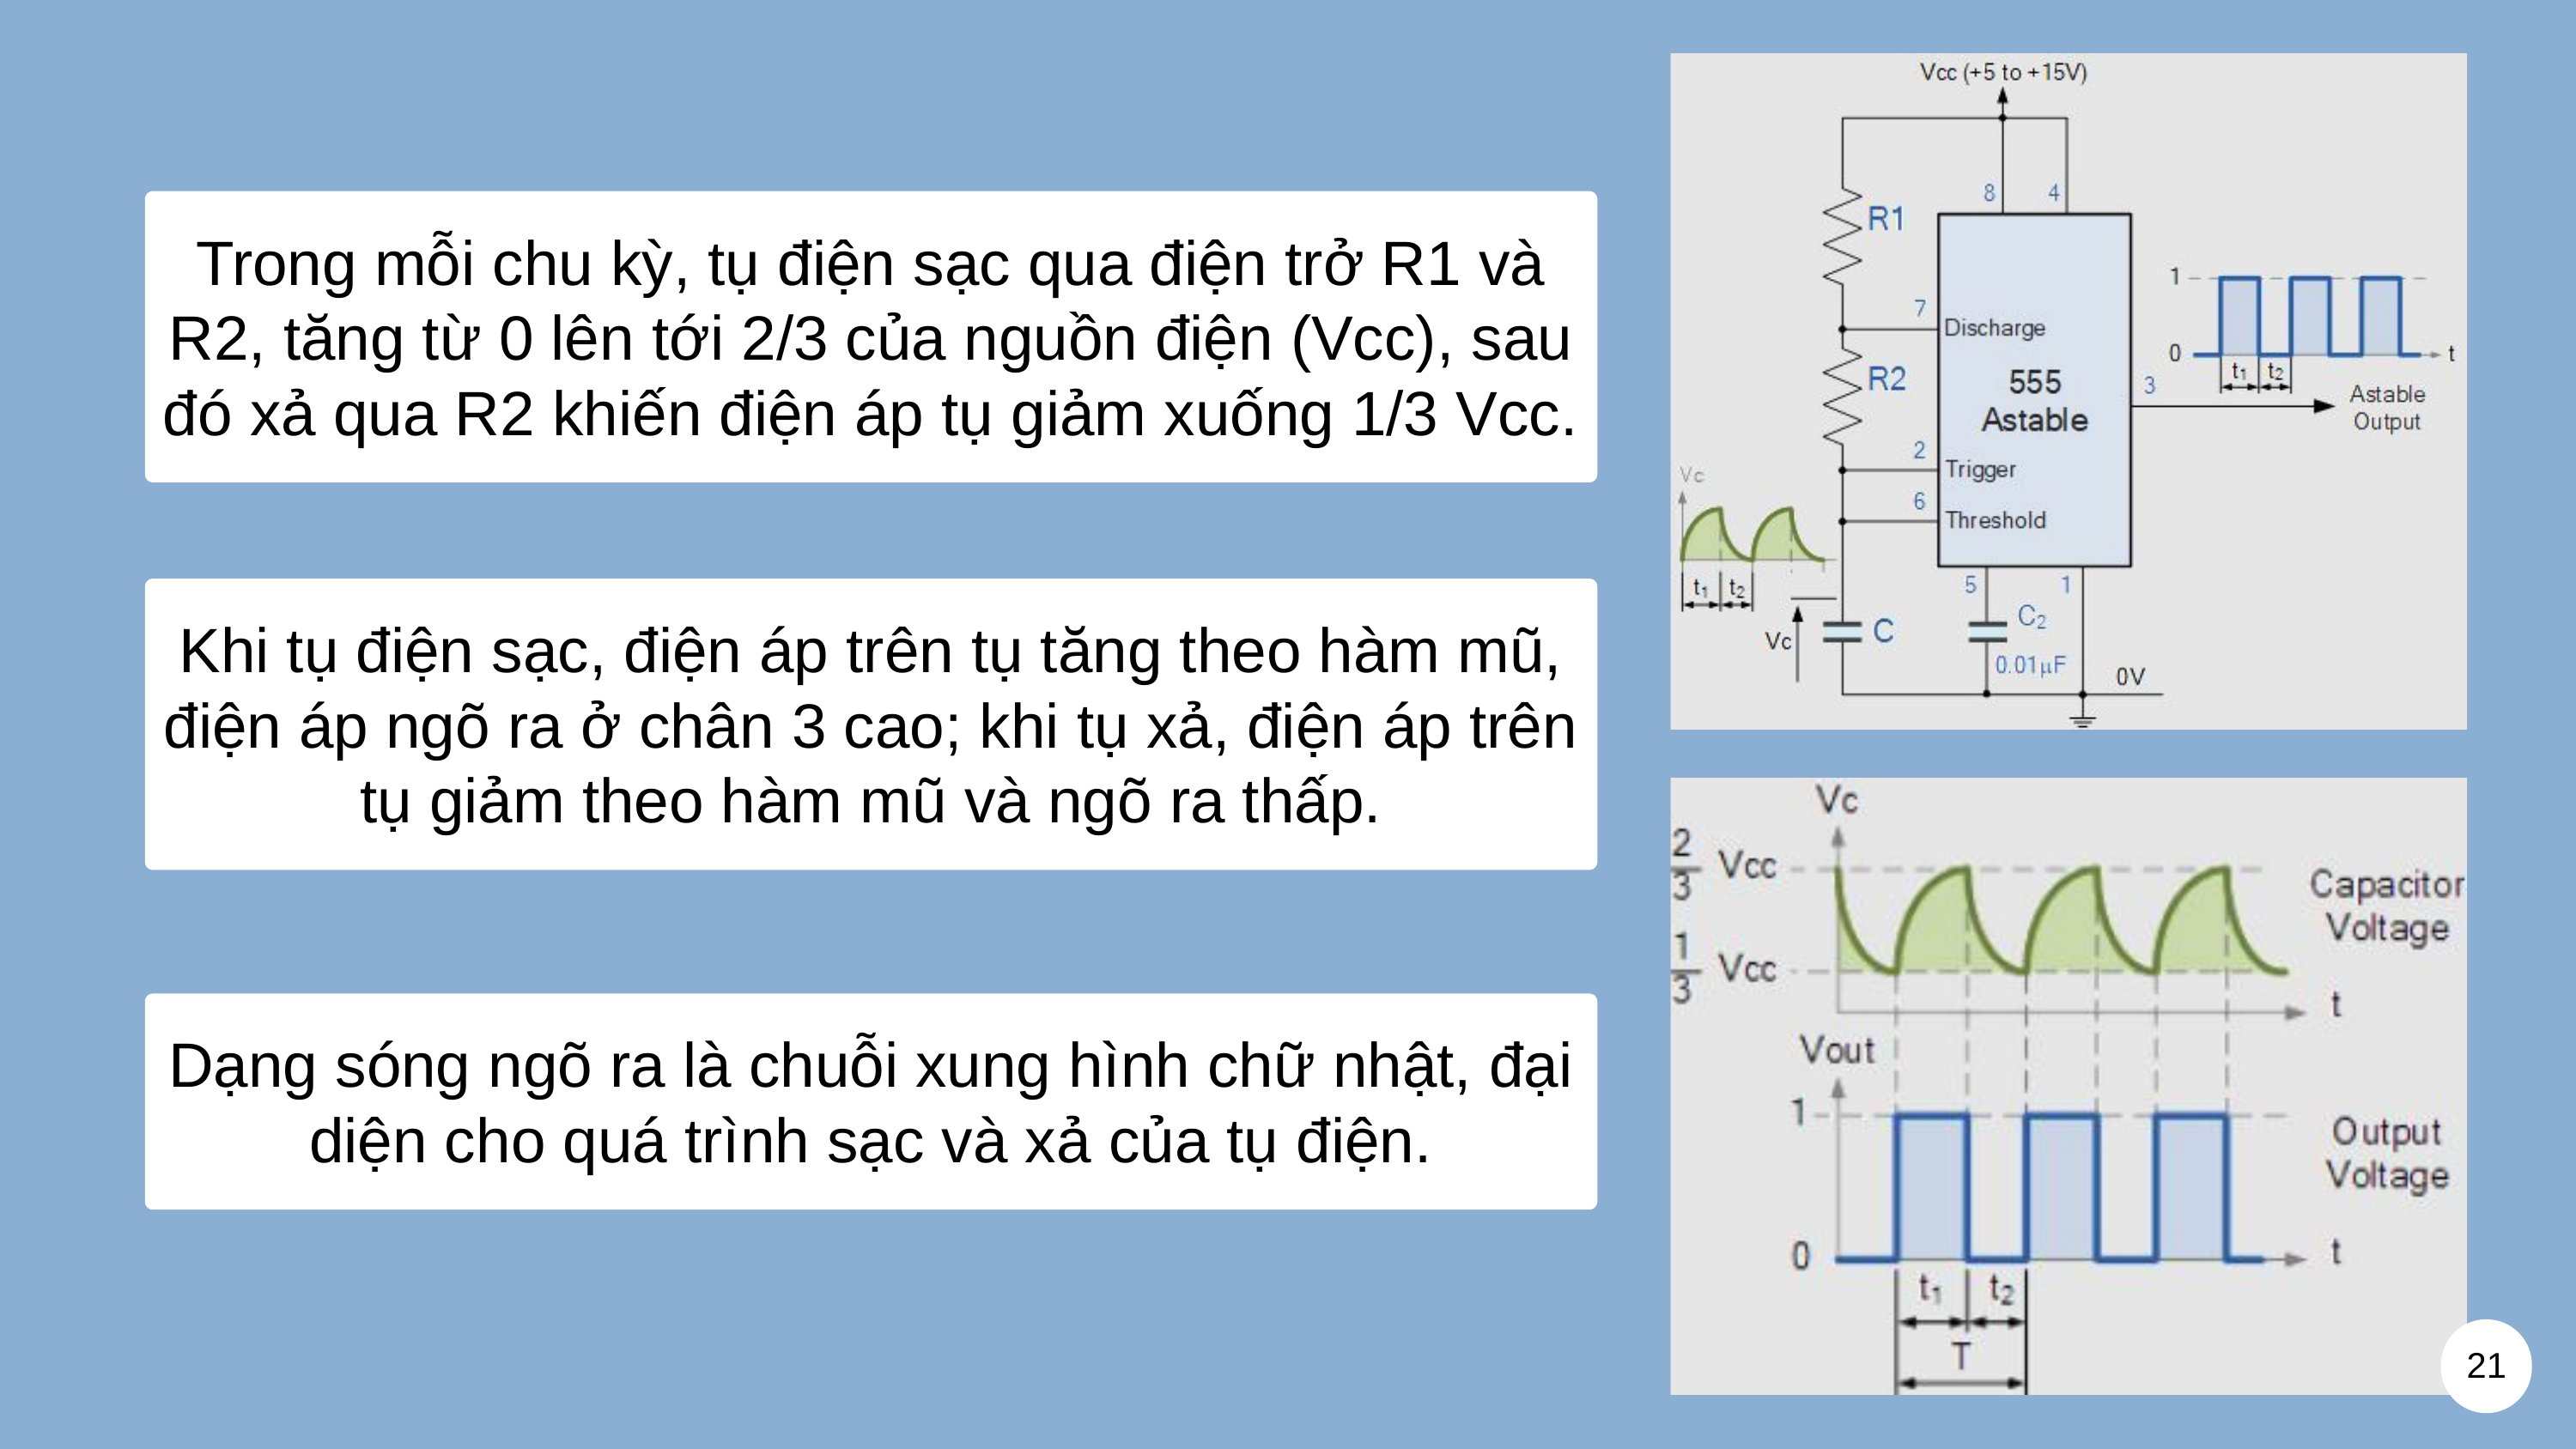

Trong mỗi chu kỳ, tụ điện sạc qua điện trở R1 và R2, tăng từ 0 lên tới 2/3 của nguồn điện (Vcc), sau đó xả qua R2 khiến điện áp tụ giảm xuống 1/3 Vcc.

Khi tụ điện sạc, điện áp trên tụ tăng theo hàm mũ, điện áp ngõ ra ở chân 3 cao; khi tụ xả, điện áp trên tụ giảm theo hàm mũ và ngõ ra thấp.

Dạng sóng ngõ ra là chuỗi xung hình chữ nhật, đại diện cho quá trình sạc và xả của tụ điện.

21